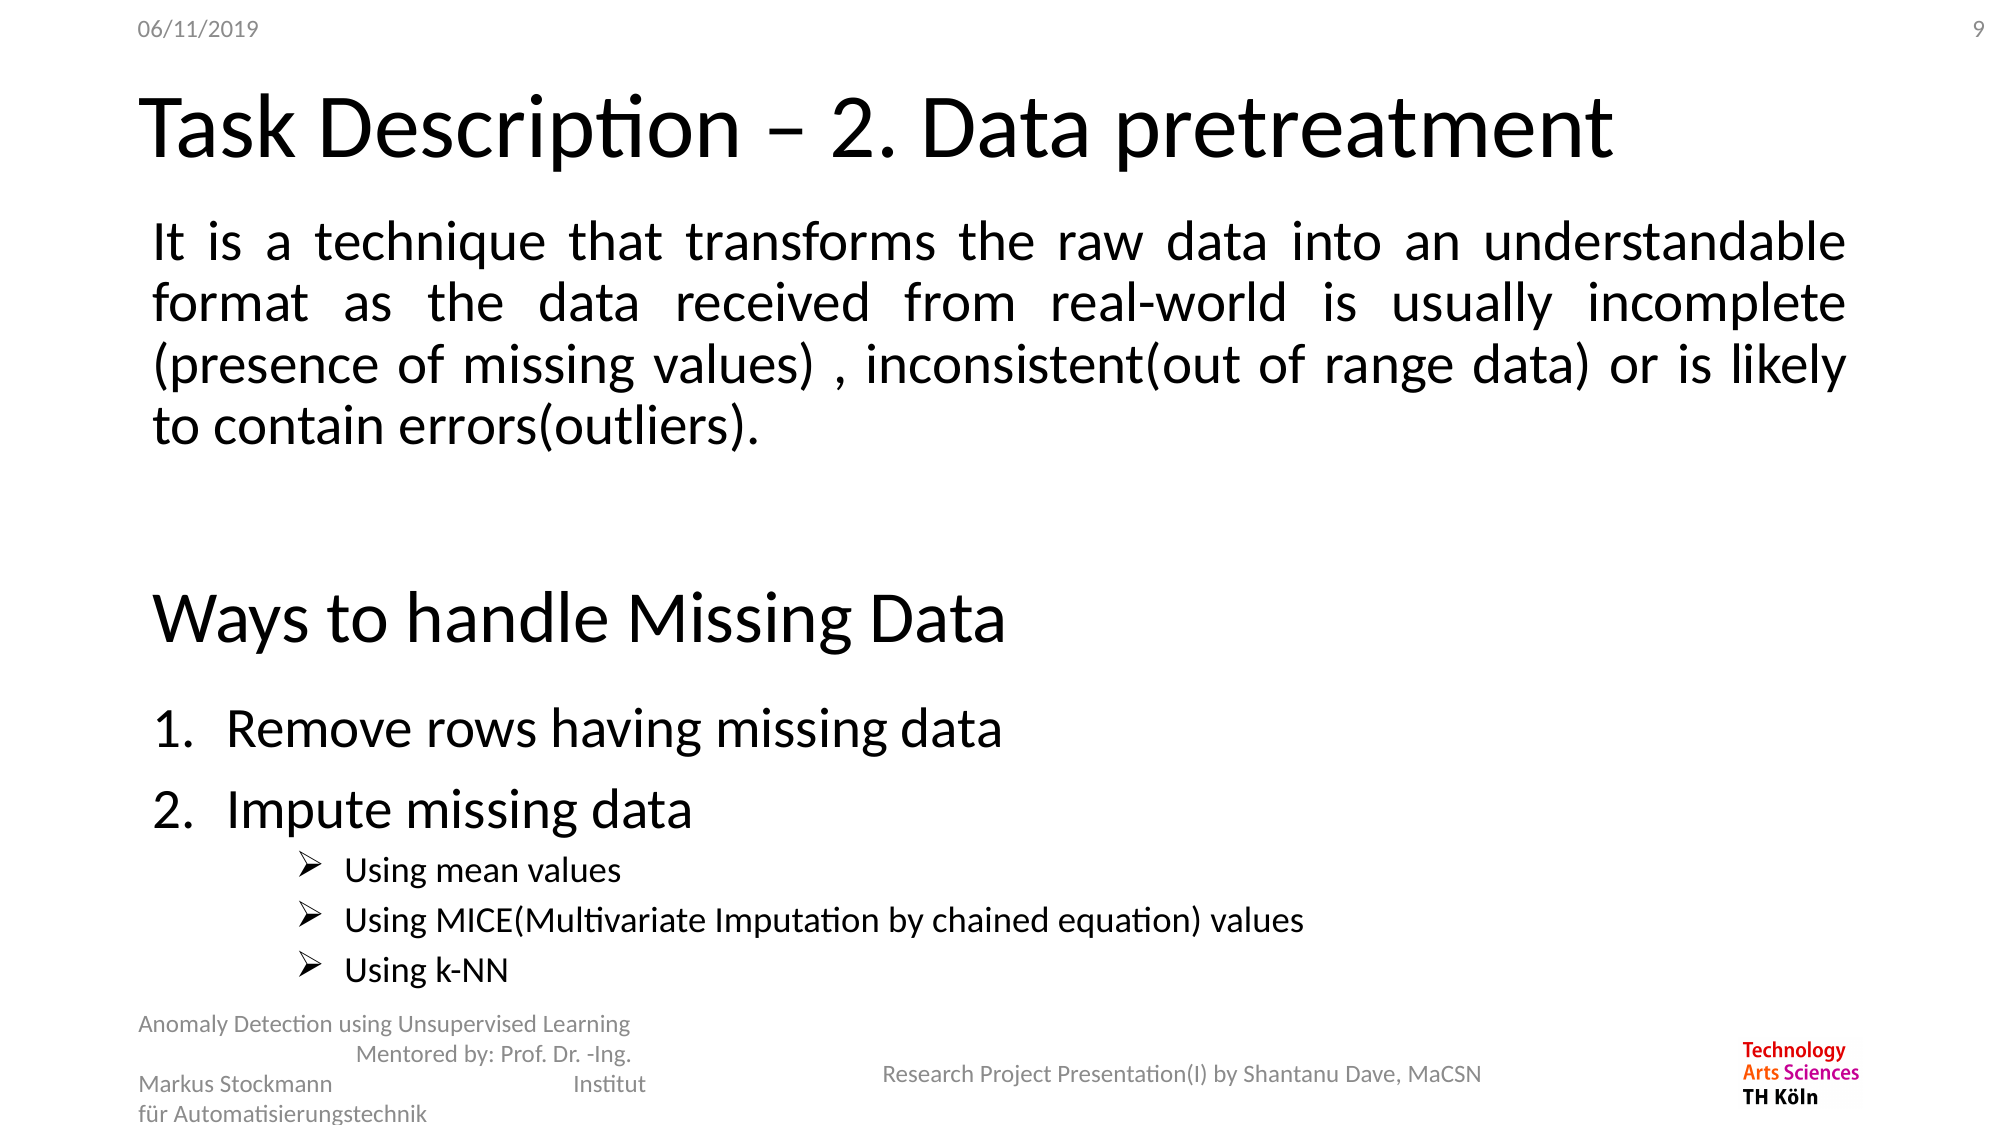

9
# Task Description – 2. Data pretreatment
It is a technique that transforms the raw data into an understandable format as the data received from real-world is usually incomplete (presence of missing values) , inconsistent(out of range data) or is likely to contain errors(outliers).

Ways to handle Missing Data
Remove rows having missing data
Impute missing data
 Using mean values
 Using MICE(Multivariate Imputation by chained equation) values
 Using k-NN

Anomaly Detection using Unsupervised Learning                                          Mentored by: Prof. Dr. -Ing. Markus Stockmann                                          Institut für Automatisierungstechnik
Research Project Presentation(I) by Shantanu Dave, MaCSN